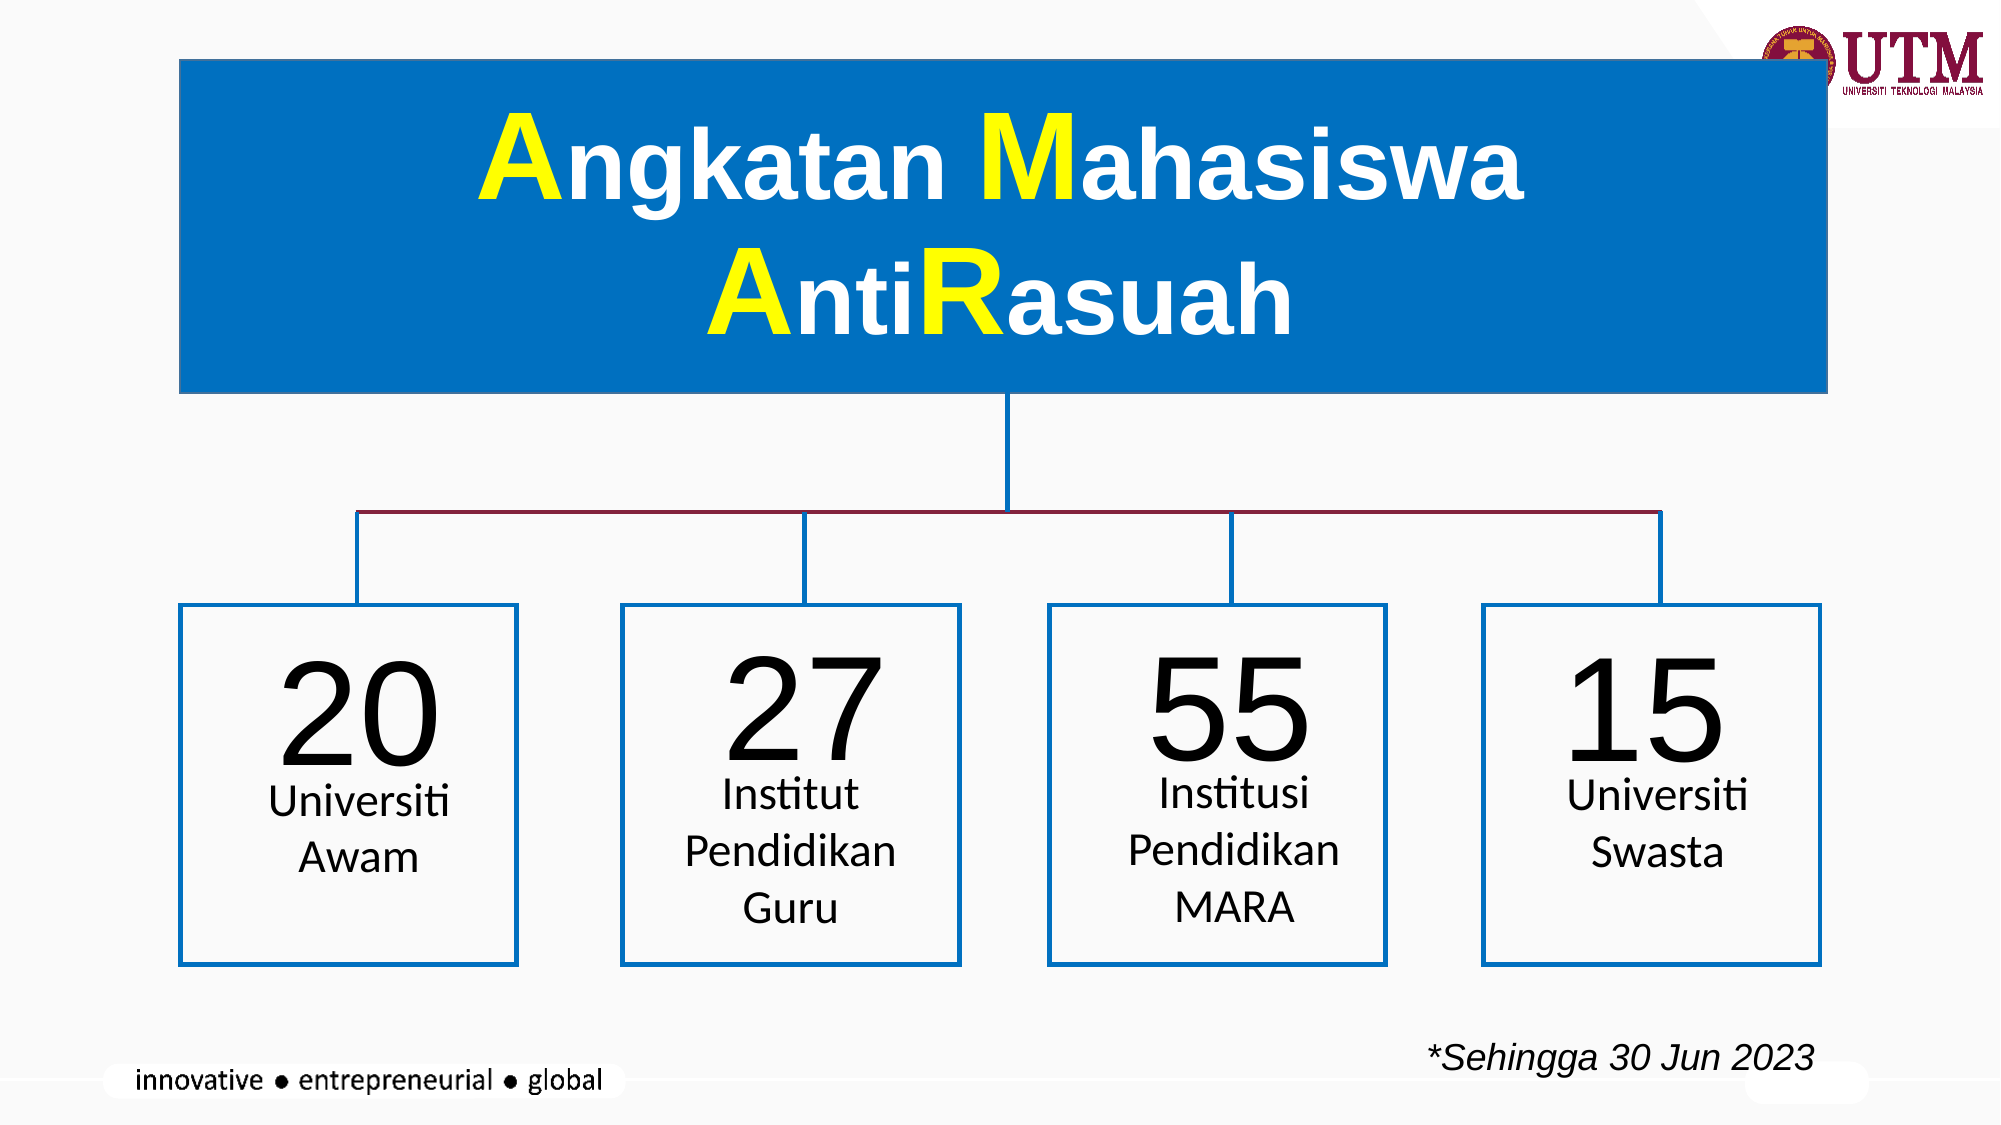

Angkatan Mahasiswa AntiRasuah
55
27
15

20
Institusi Pendidikan MARA
Institut Pendidikan Guru
Universiti Swasta
Universiti Awam
*Sehingga 30 Jun 2023